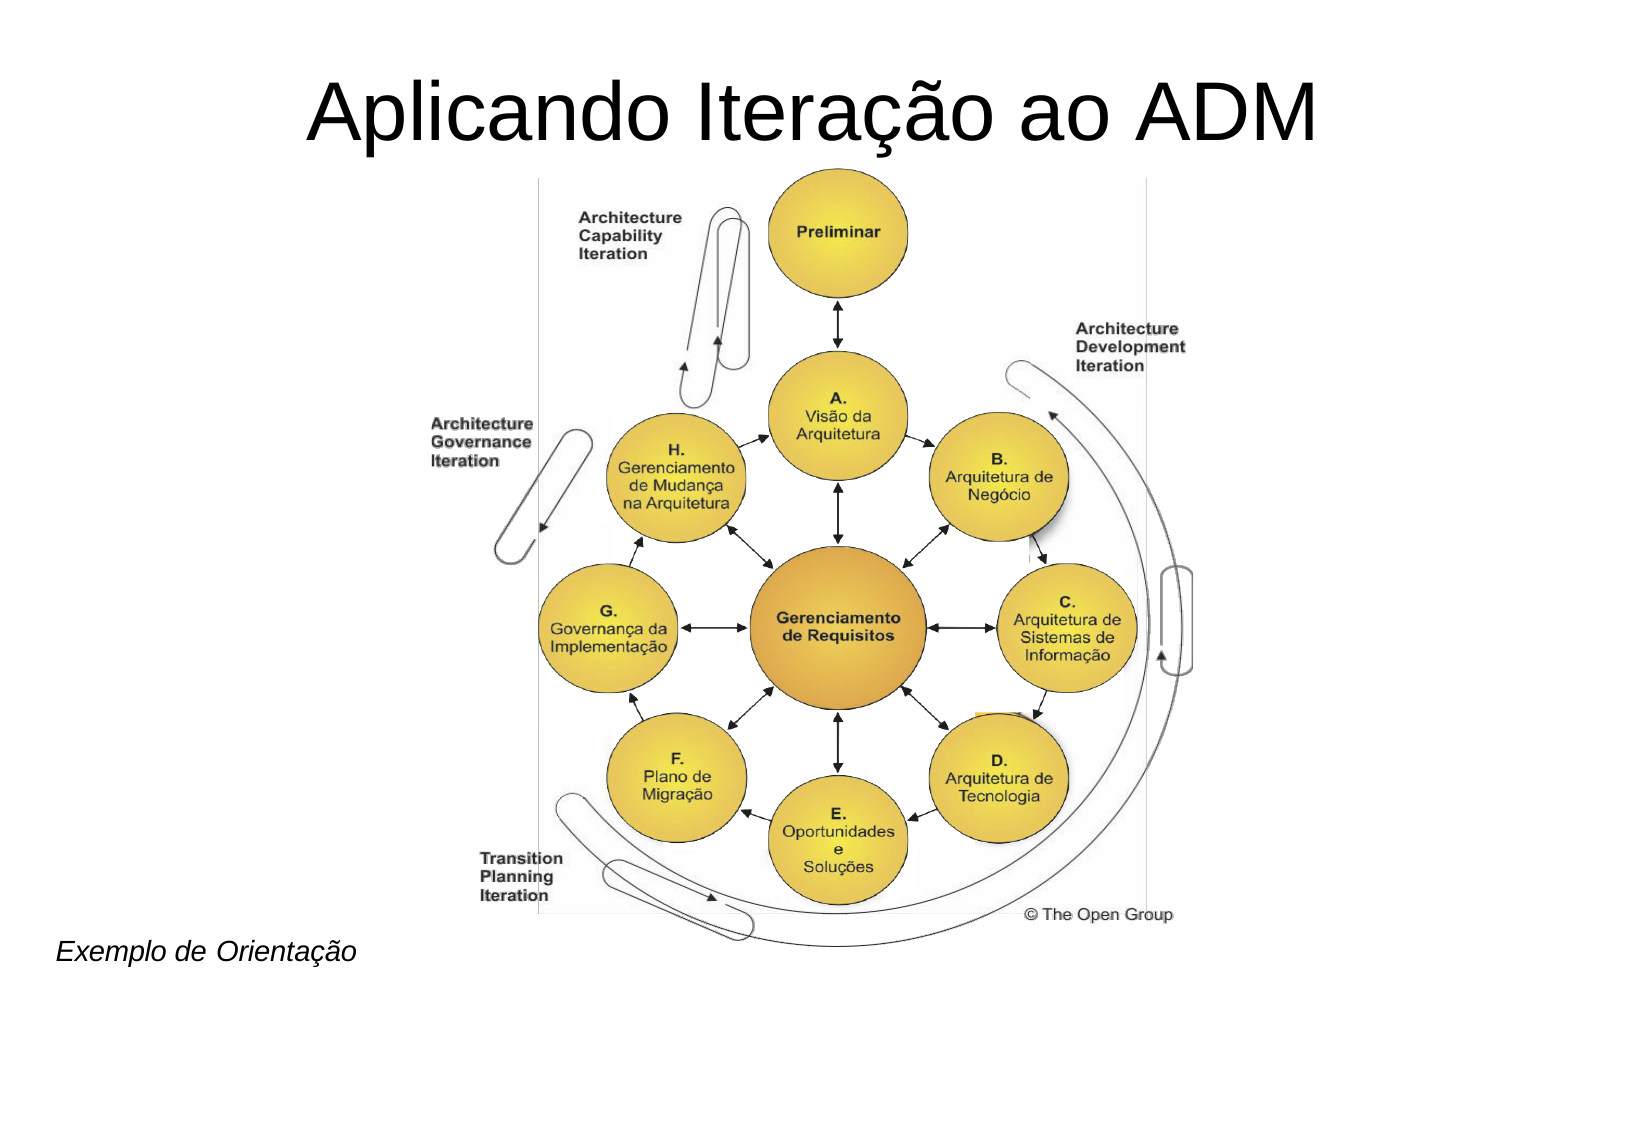

# Aplicando Iteração ao ADM

Exemplo de Orientação